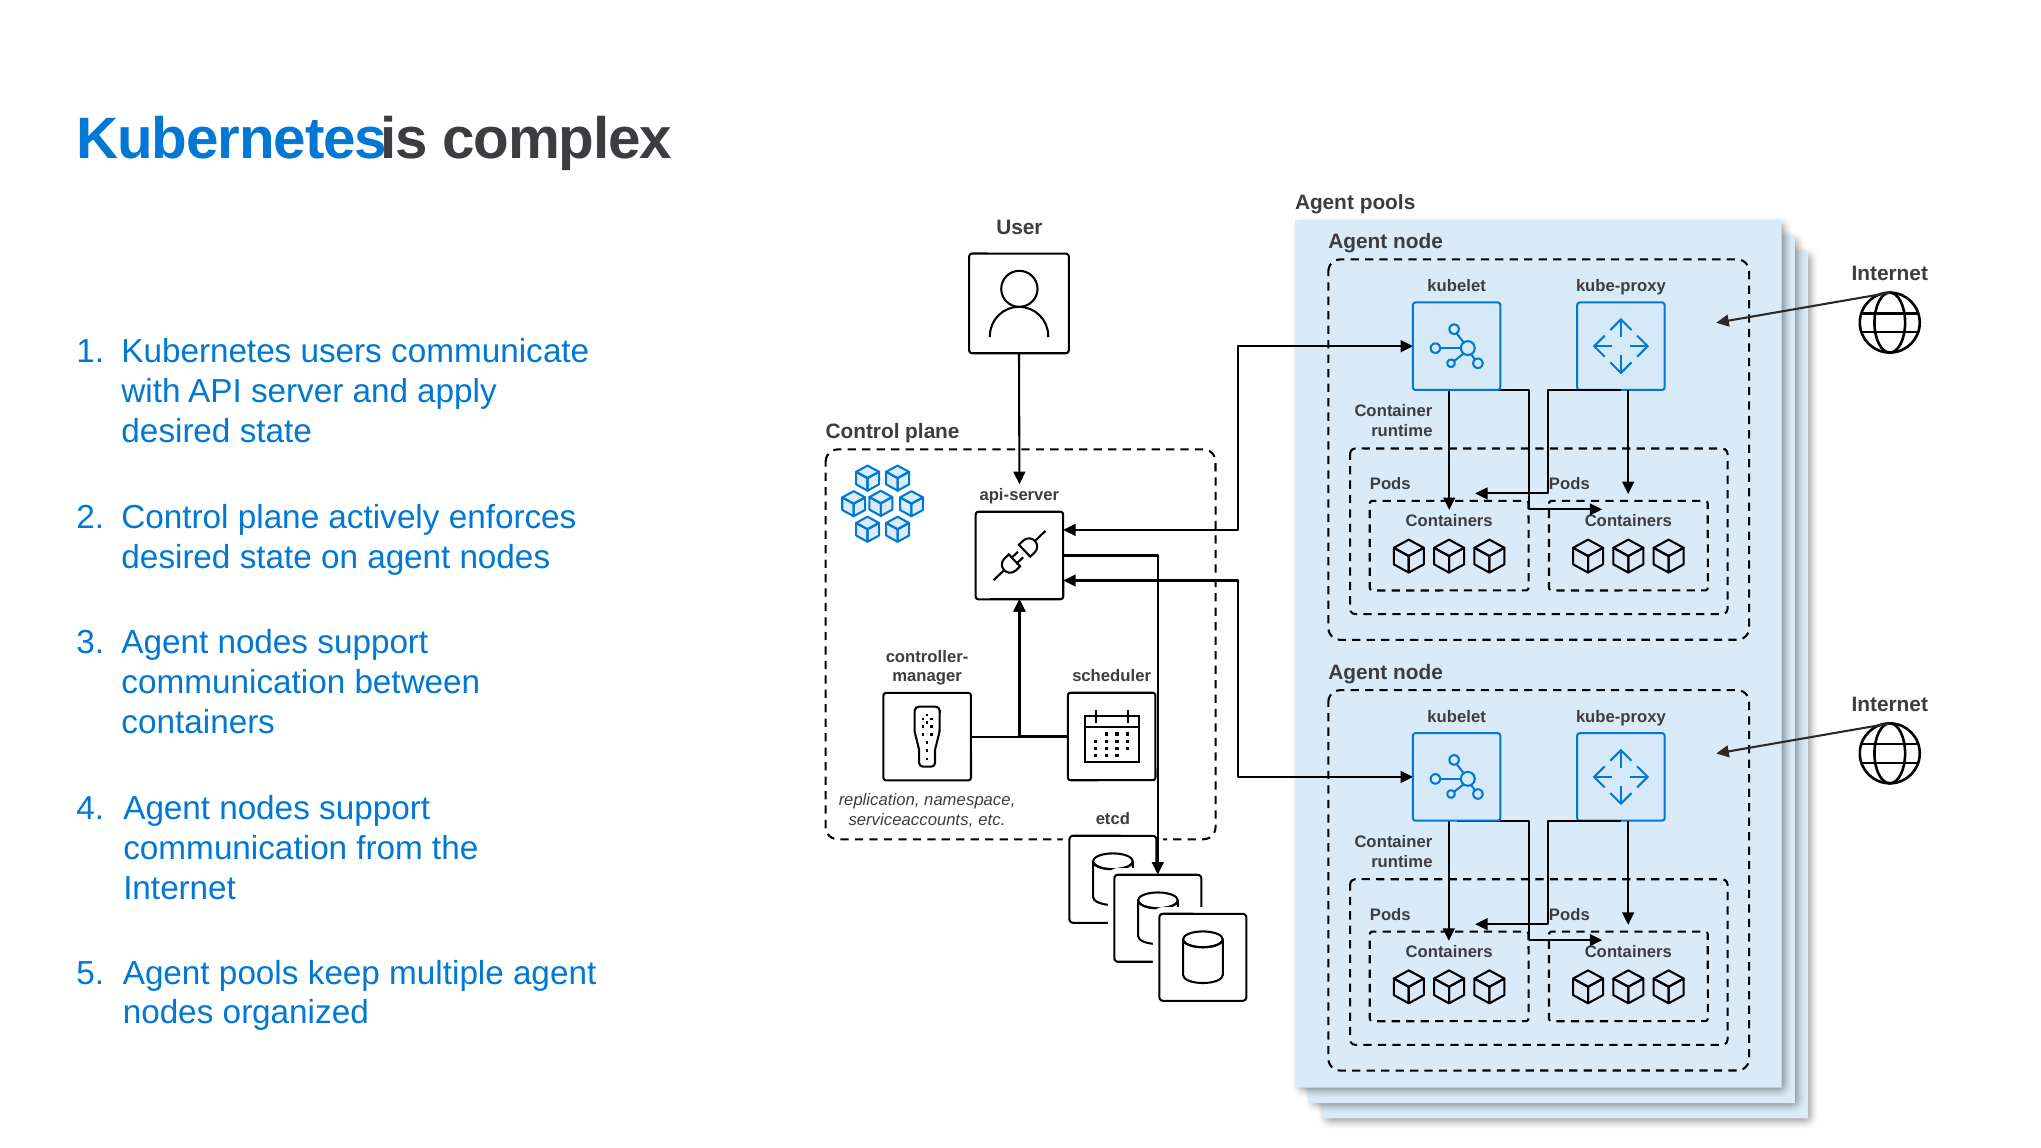

Kubernetes
is complex
Agent pools
User

Agent node

Internet

kubelet

kube-proxy

Kubernetes users communicate with API server and apply desired state
Container runtime

Pods
Pods

Containers
Containers

Control plane

api-server

Control plane actively enforces desired state on agent nodes
Agent nodes support communication between containers
controller-manager

Agent node
scheduler

Internet

kubelet

kube-proxy

Agent nodes support communication from the
Internet
replication, namespace, serviceaccounts, etc.
etcd
Container runtime

Pods
Pods

Containers
Containers

Agent pools keep multiple agent nodes organized